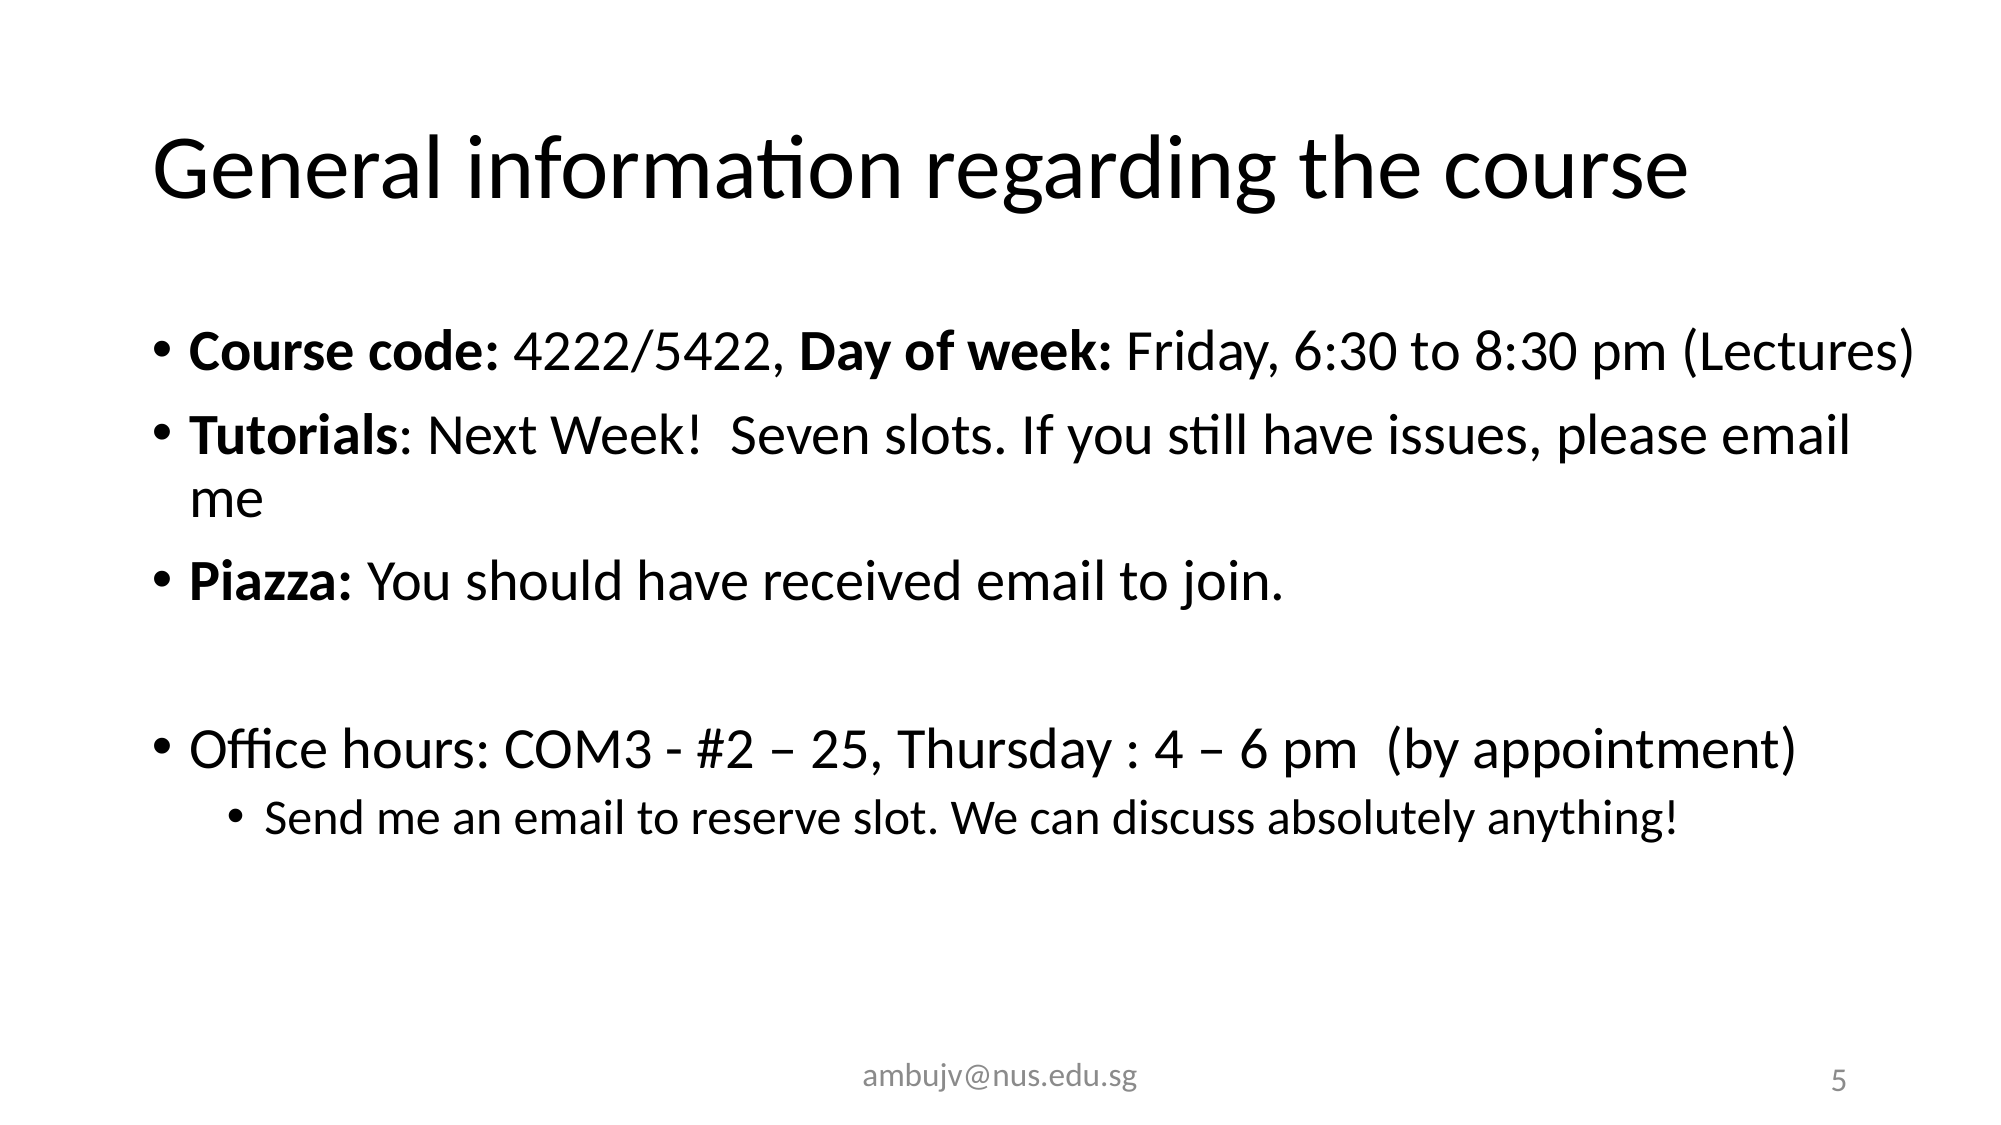

# General information regarding the course
Course code: 4222/5422, Day of week: Friday, 6:30 to 8:30 pm (Lectures)
Tutorials: Next Week!  Seven slots. If you still have issues, please email me
Piazza: You should have received email to join.

Office hours: COM3 - #2 – 25, Thursday : 4 – 6 pm  (by appointment)
Send me an email to reserve slot. We can discuss absolutely anything!
ambujv@nus.edu.sg
5